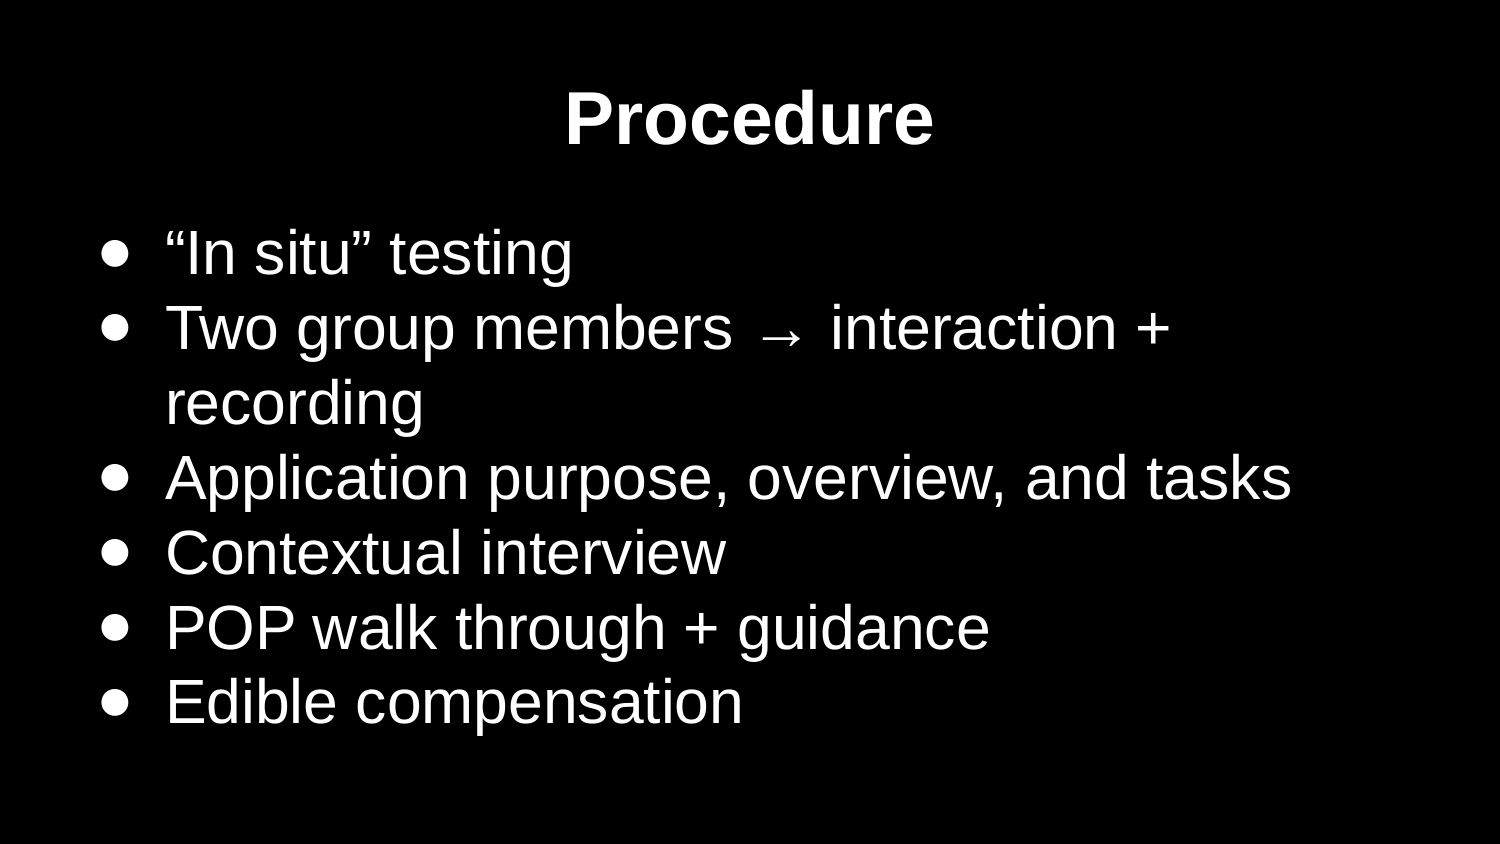

# Procedure
“In situ” testing
Two group members → interaction + recording
Application purpose, overview, and tasks
Contextual interview
POP walk through + guidance
Edible compensation